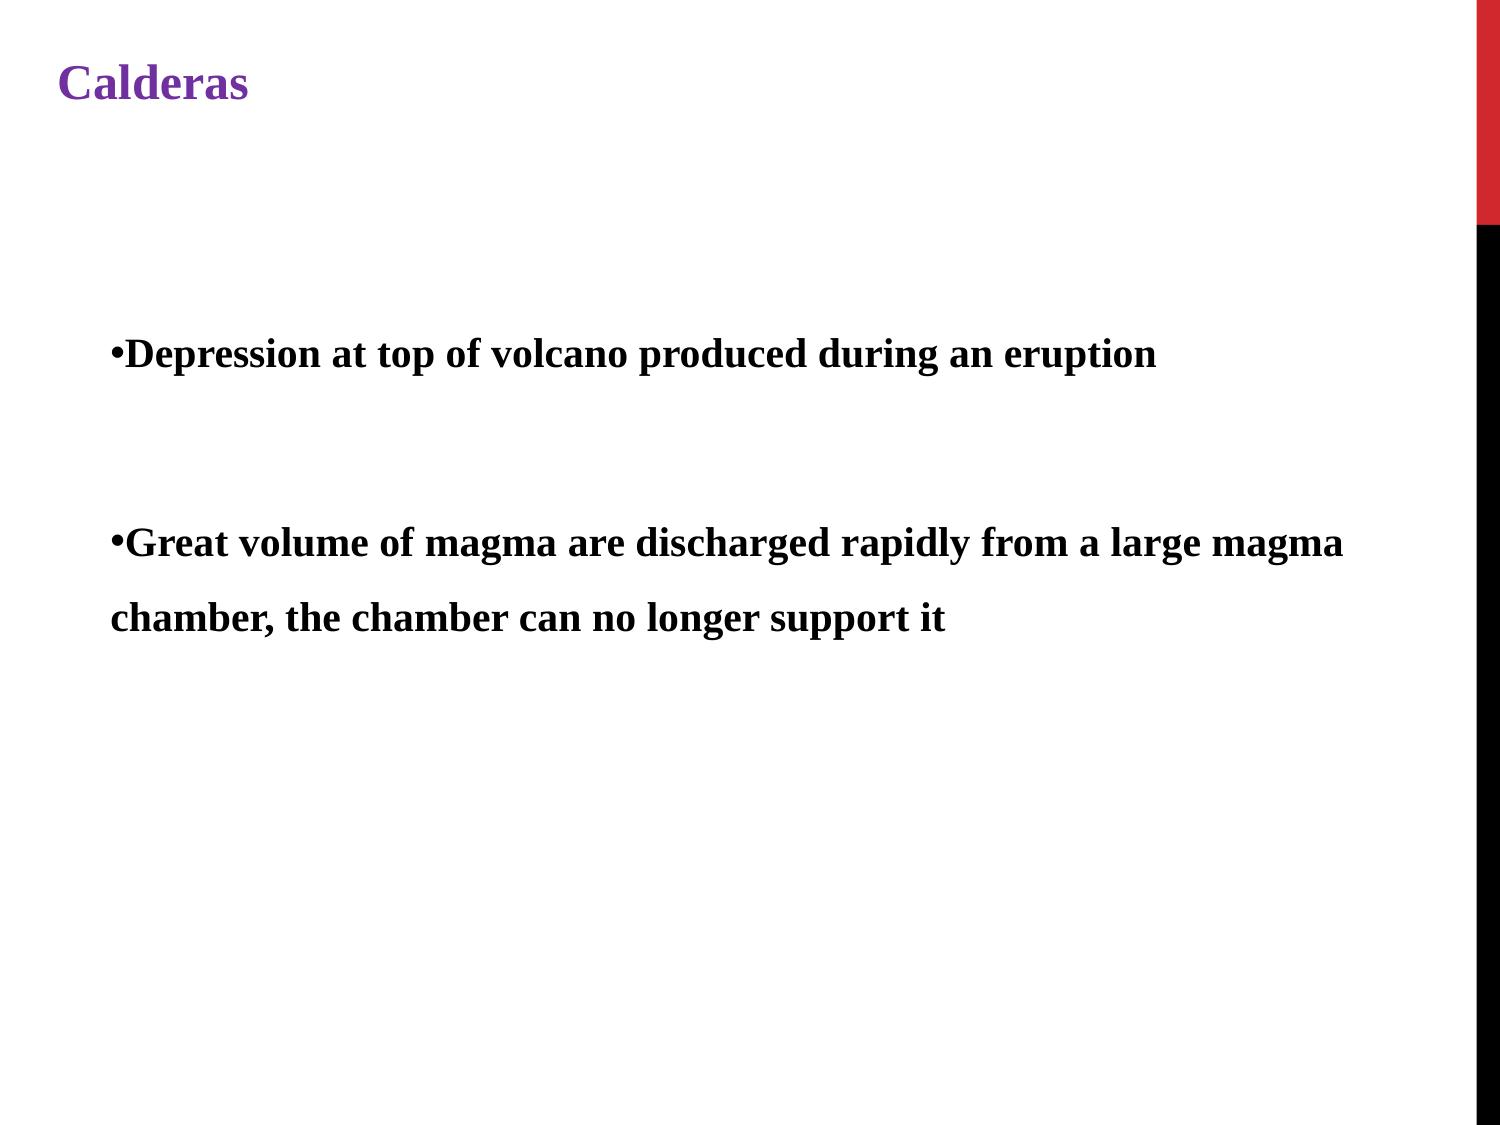

Calderas
Depression at top of volcano produced during an eruption

Great volume of magma are discharged rapidly from a large magma chamber, the chamber can no longer support it